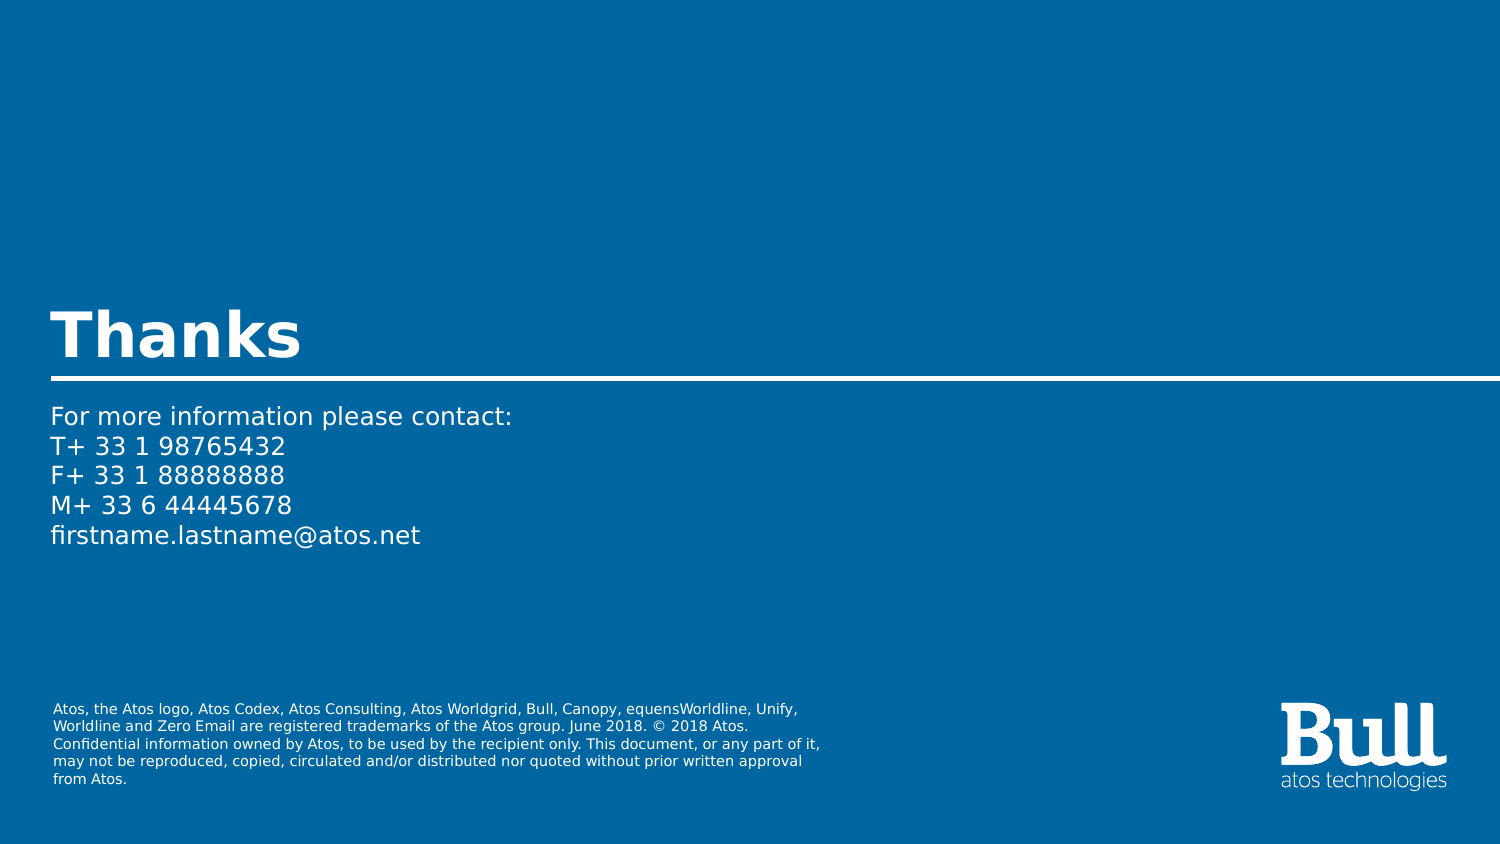

# Thanks For more information please contact: T+ 33 1 98765432 F+ 33 1 88888888 M+ 33 6 44445678 firstname.lastname@atos.net